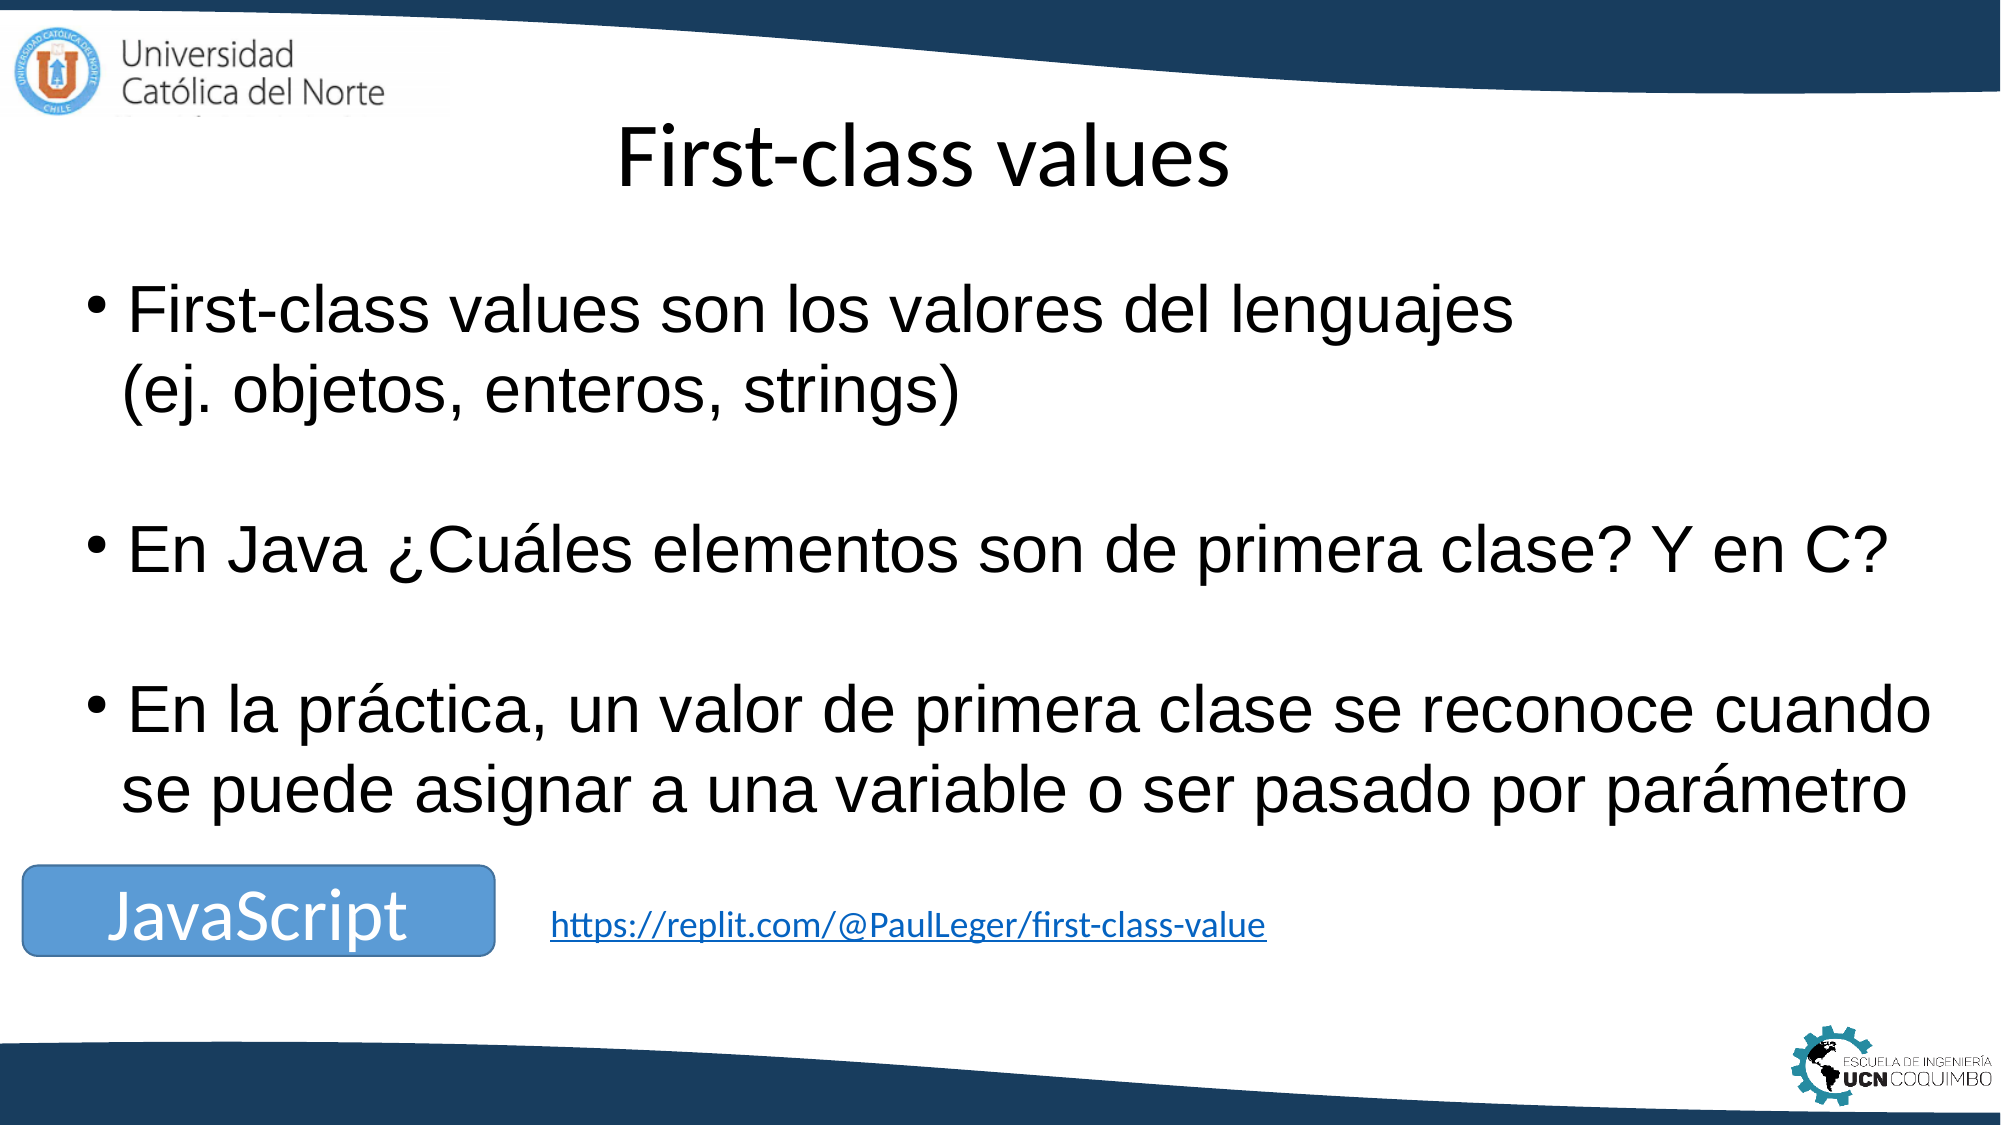

# First-class values
 First-class values son los valores del lenguajes
  (ej. objetos, enteros, strings)

 En Java ¿Cuáles elementos son de primera clase? Y en C?
 En la práctica, un valor de primera clase se reconoce cuando
  se puede asignar a una variable o ser pasado por parámetro
JavaScript
https://replit.com/@PaulLeger/first-class-value